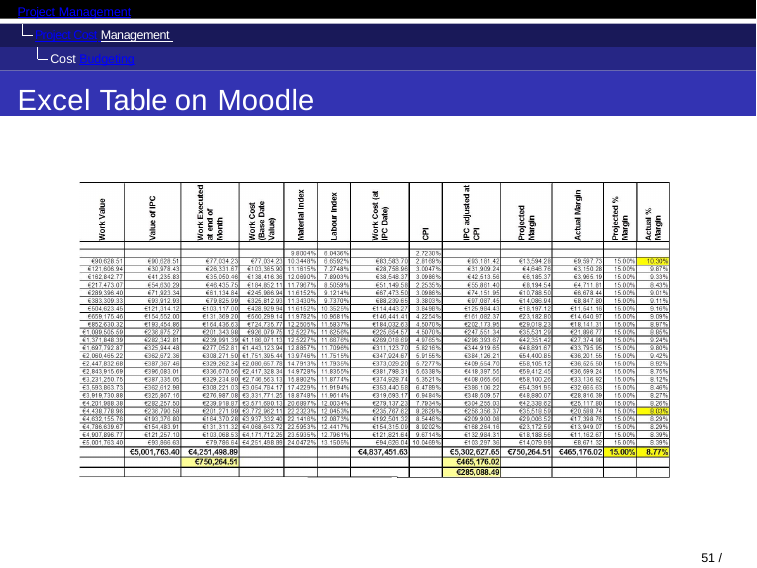

Project Management
Project Cost Management  Cost Budgeting

Excel Table on Moodle

51 / 128